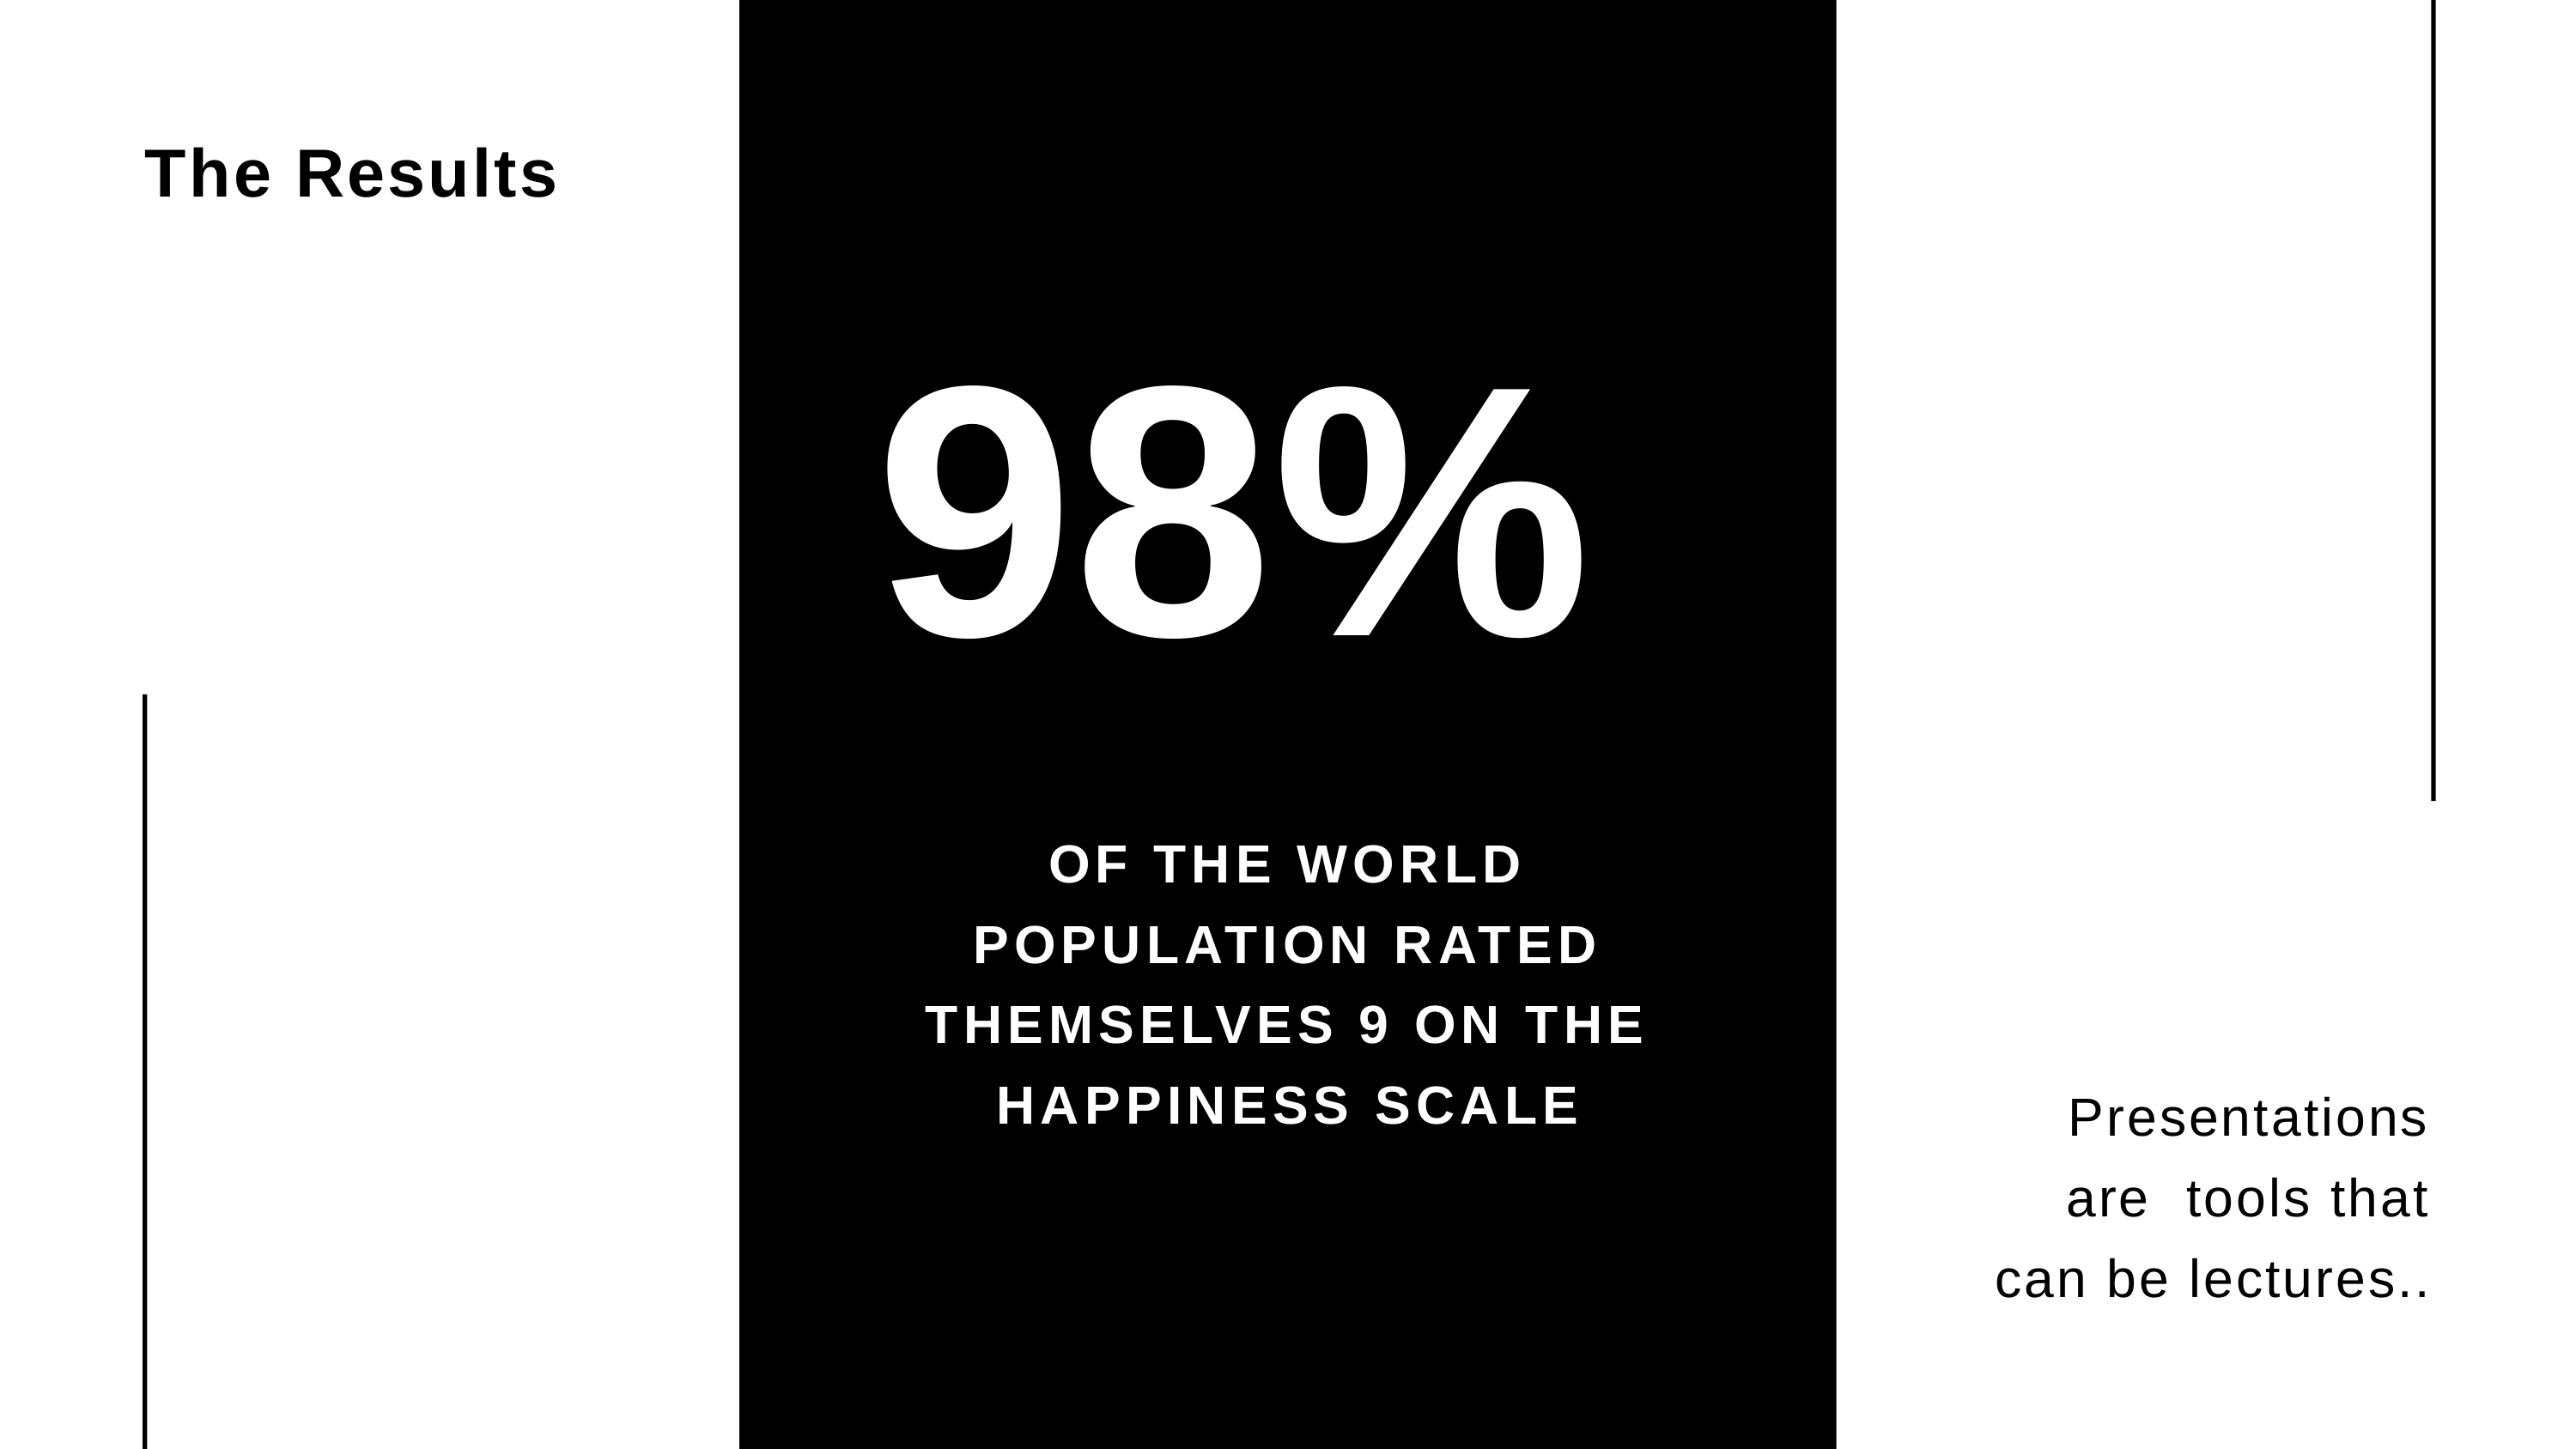

The Results
98%
OF THE WORLD POPULATION RATED THEMSELVES 9 ON THE HAPPINESS SCALE
Presentations are  tools that can be lectures..